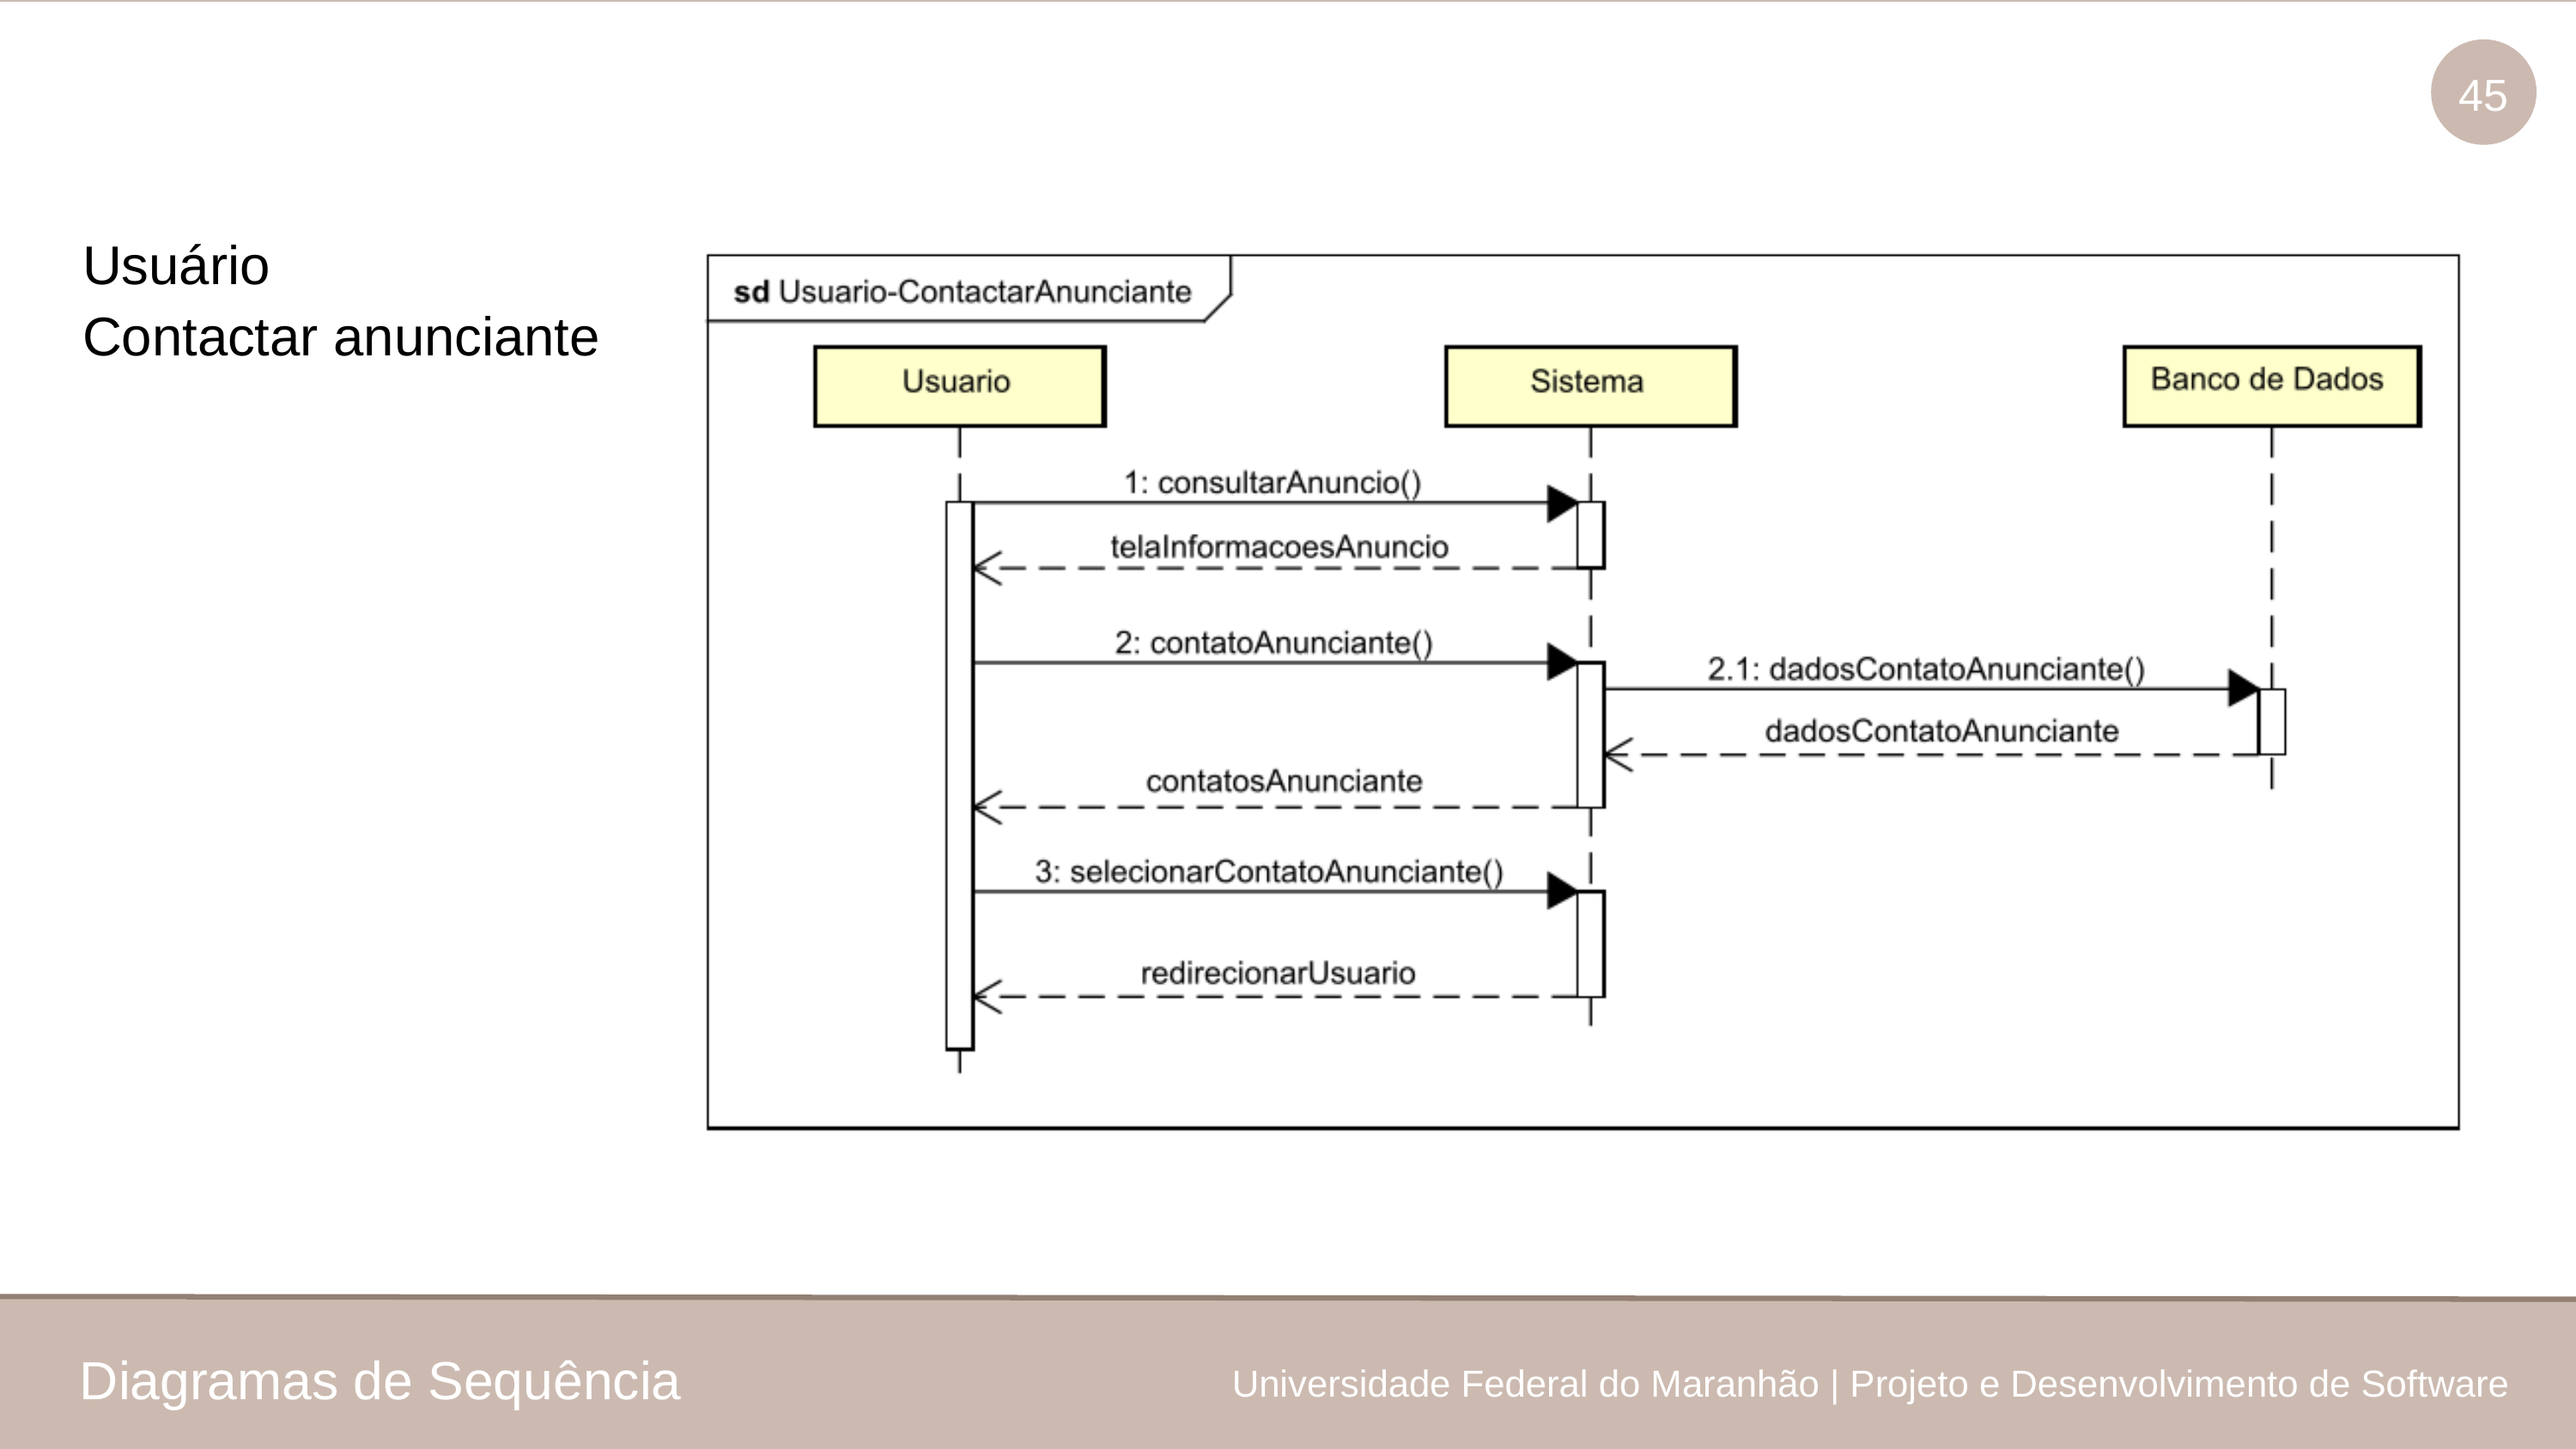

45
Usuário
Contactar anunciante

Diagramas de Sequência
Universidade Federal do Maranhão | Projeto e Desenvolvimento de Software